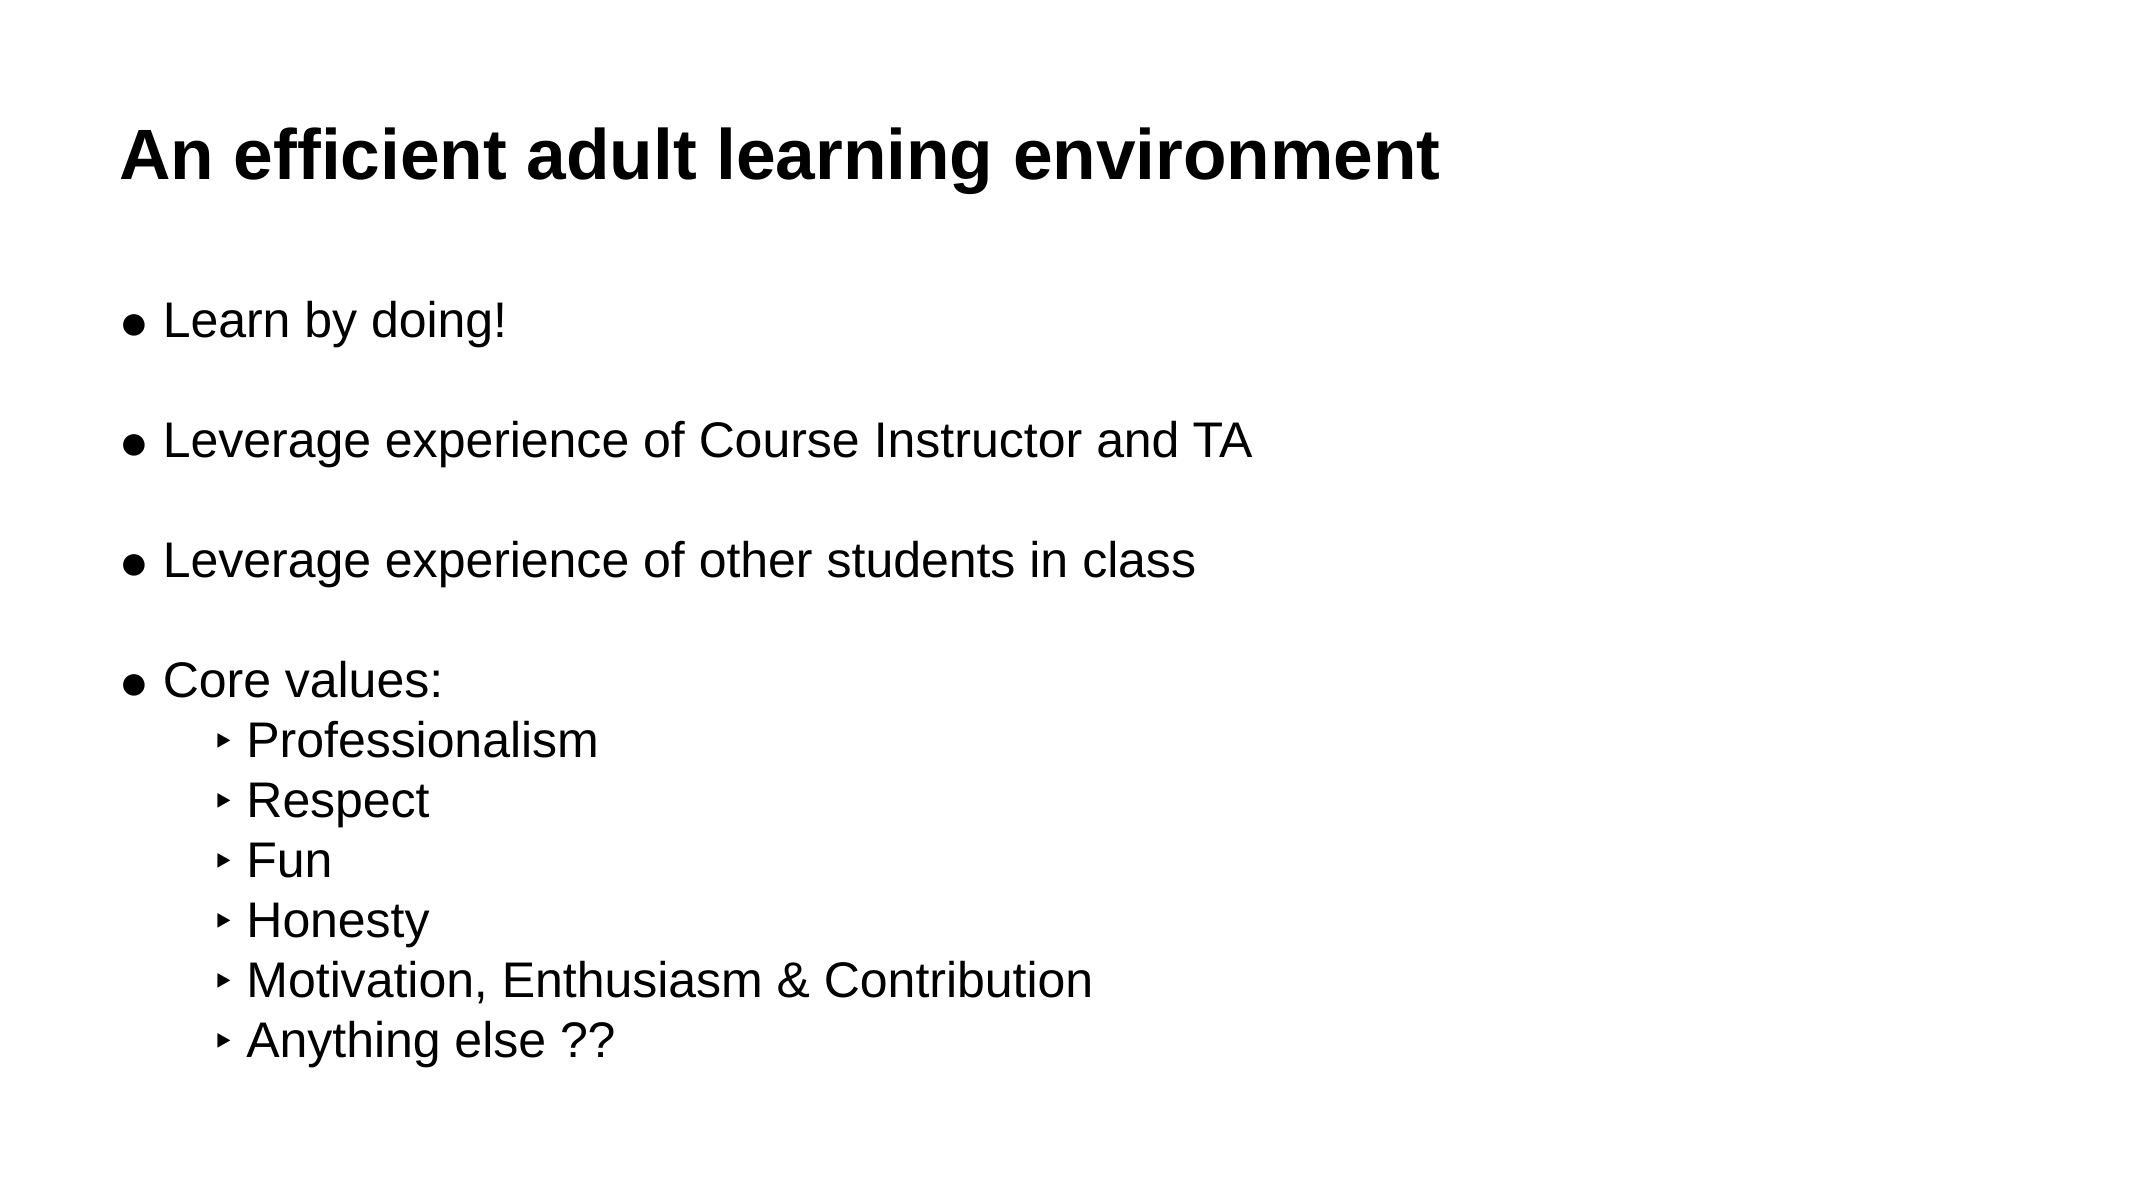

# An efficient adult learning environment
 Learn by doing!

 Leverage experience of Course Instructor and TA

 Leverage experience of other students in class

 Core values:
 Professionalism
 Respect
 Fun
 Honesty
 Motivation, Enthusiasm & Contribution
 Anything else ??